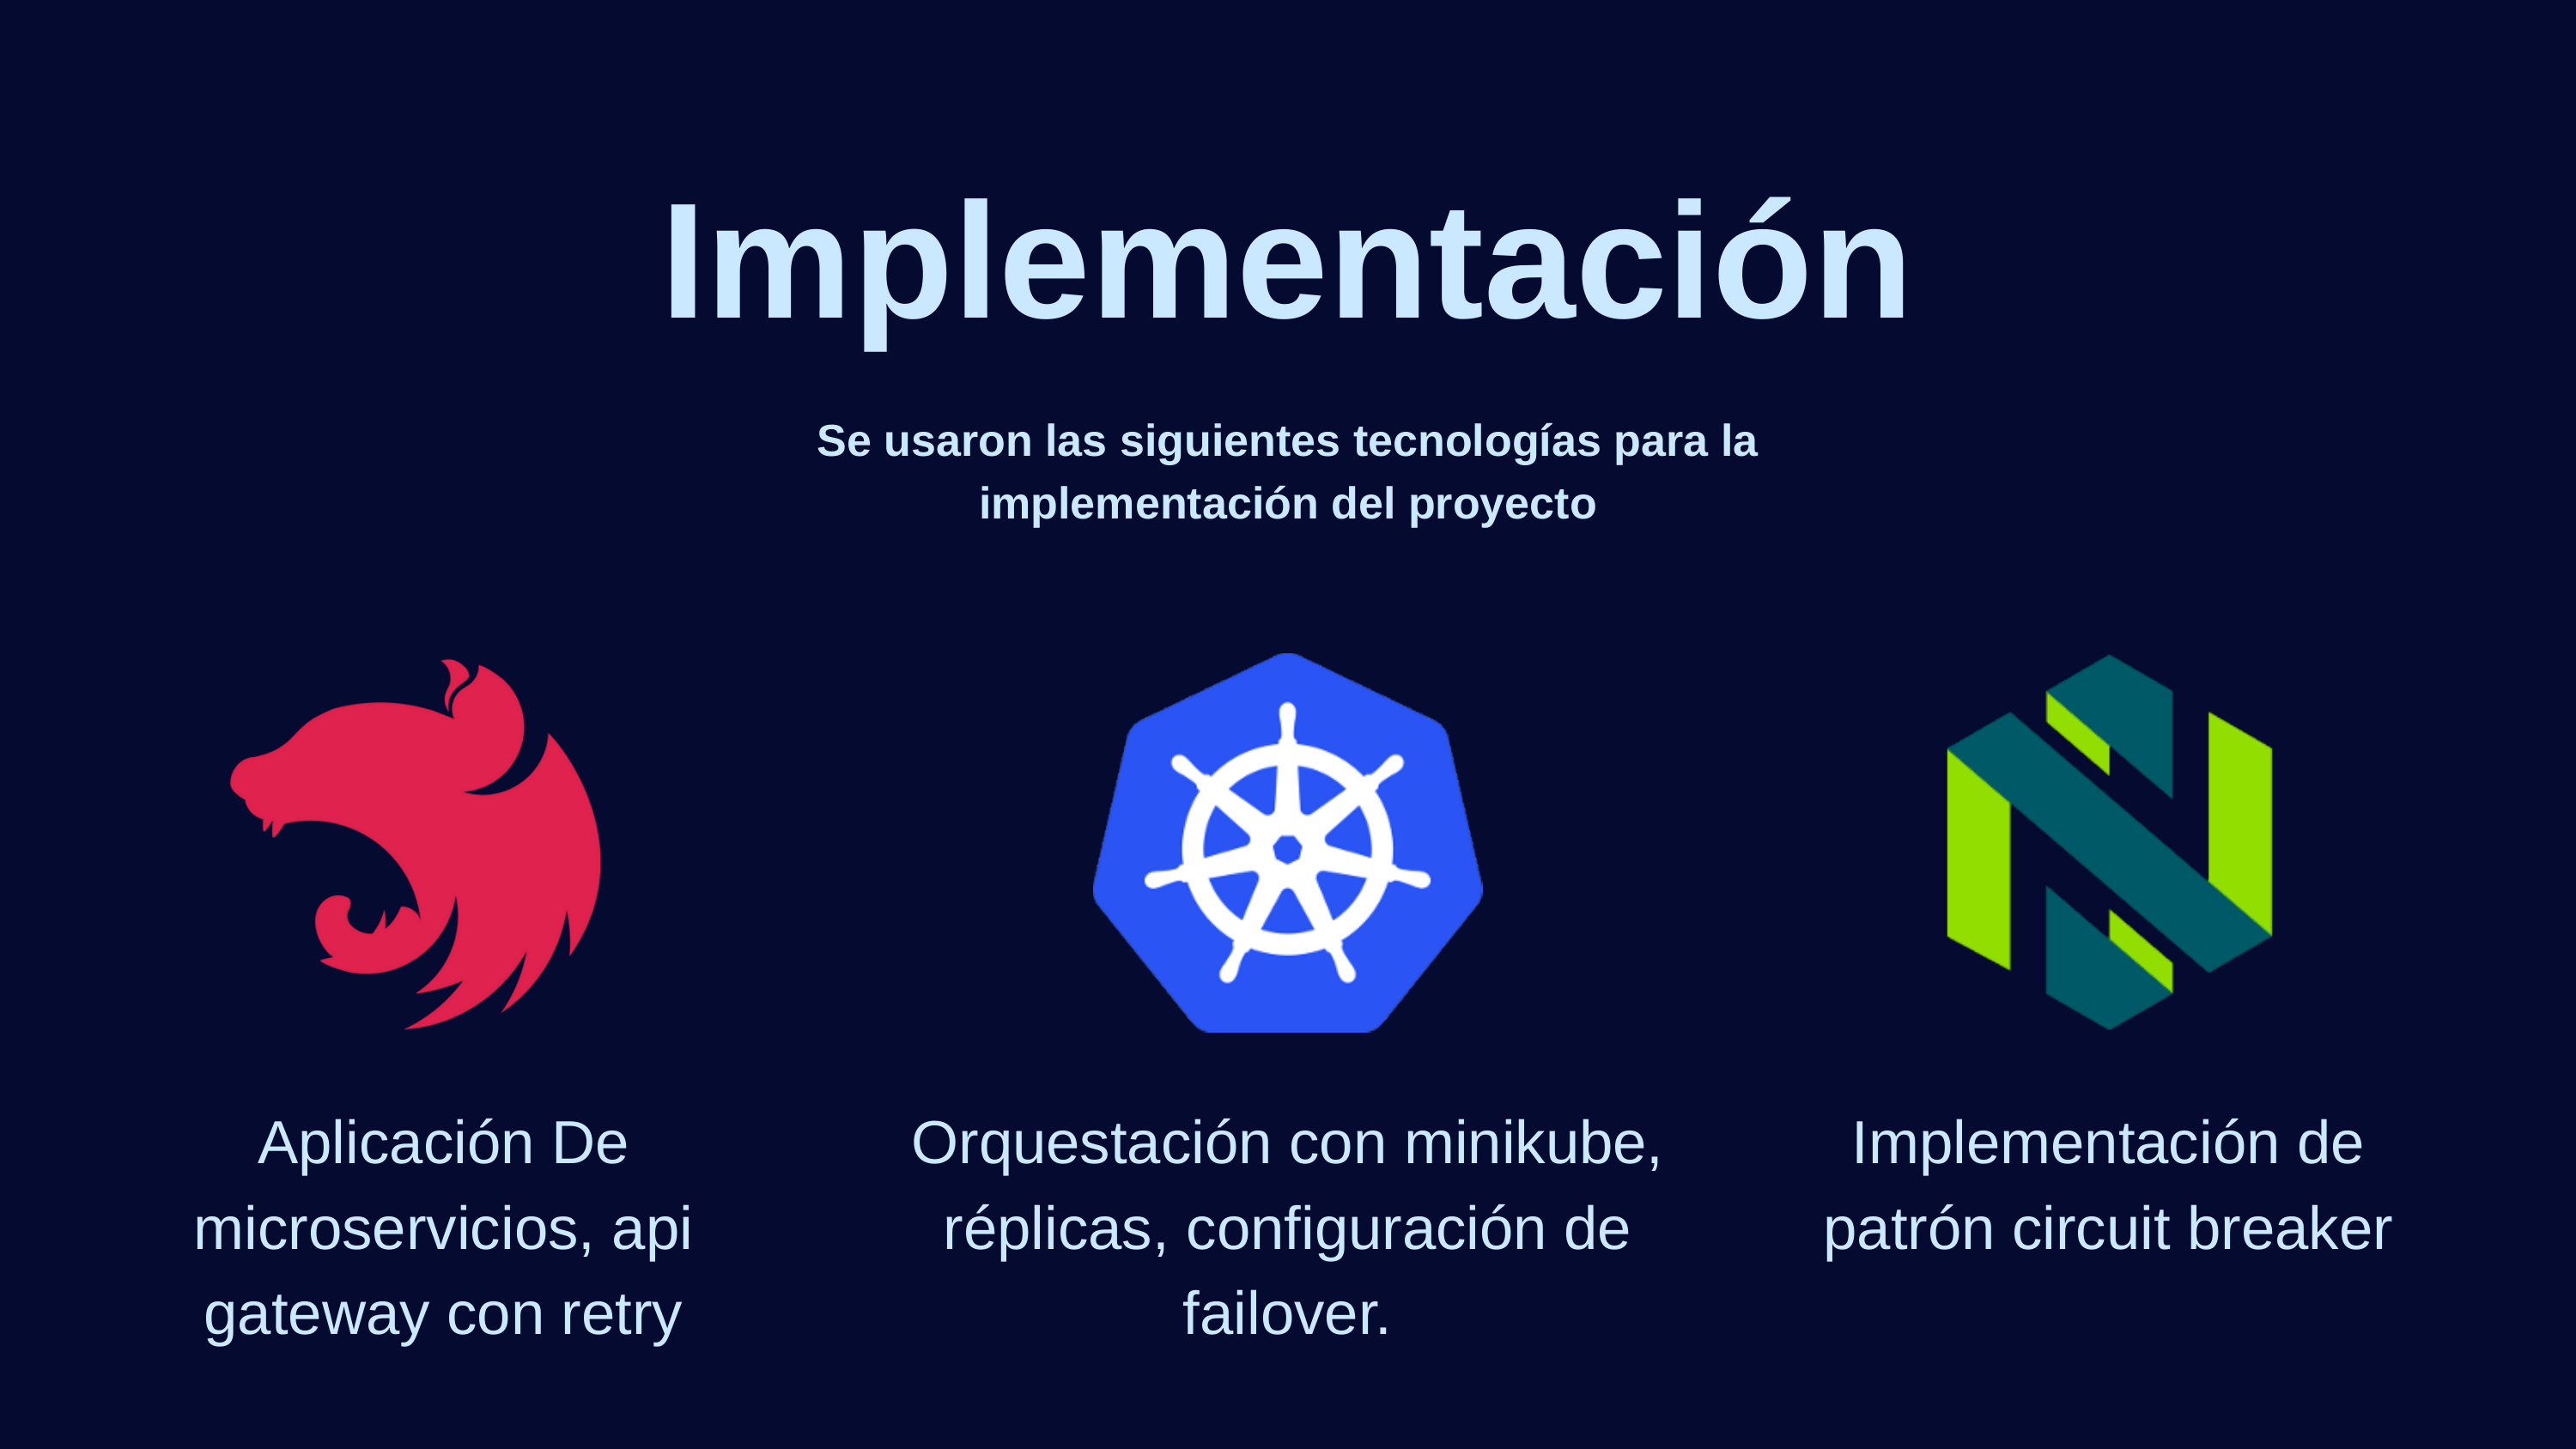

Implementación
Se usaron las siguientes tecnologías para la implementación del proyecto

Aplicación De microservicios, api gateway con retry
Orquestación con minikube, réplicas, configuración de failover.
Implementación de patrón circuit breaker